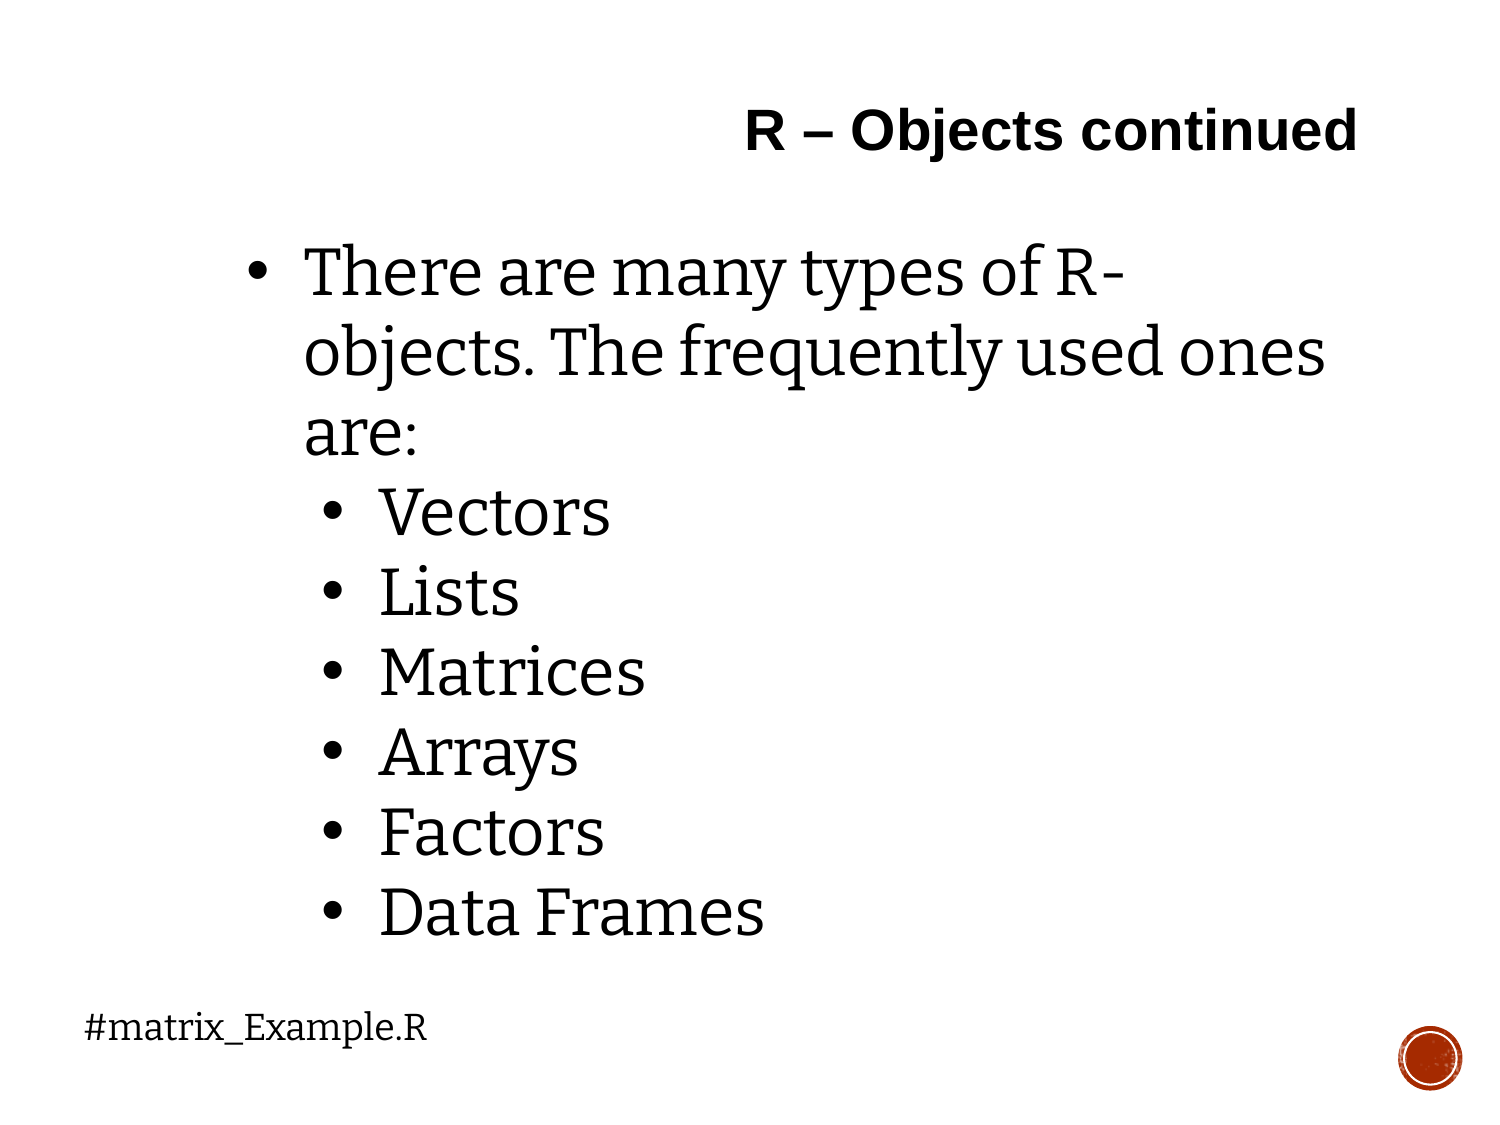

R – Objects continued
There are many types of R-objects. The frequently used ones are:
Vectors
Lists
Matrices
Arrays
Factors
Data Frames
#matrix_Example.R